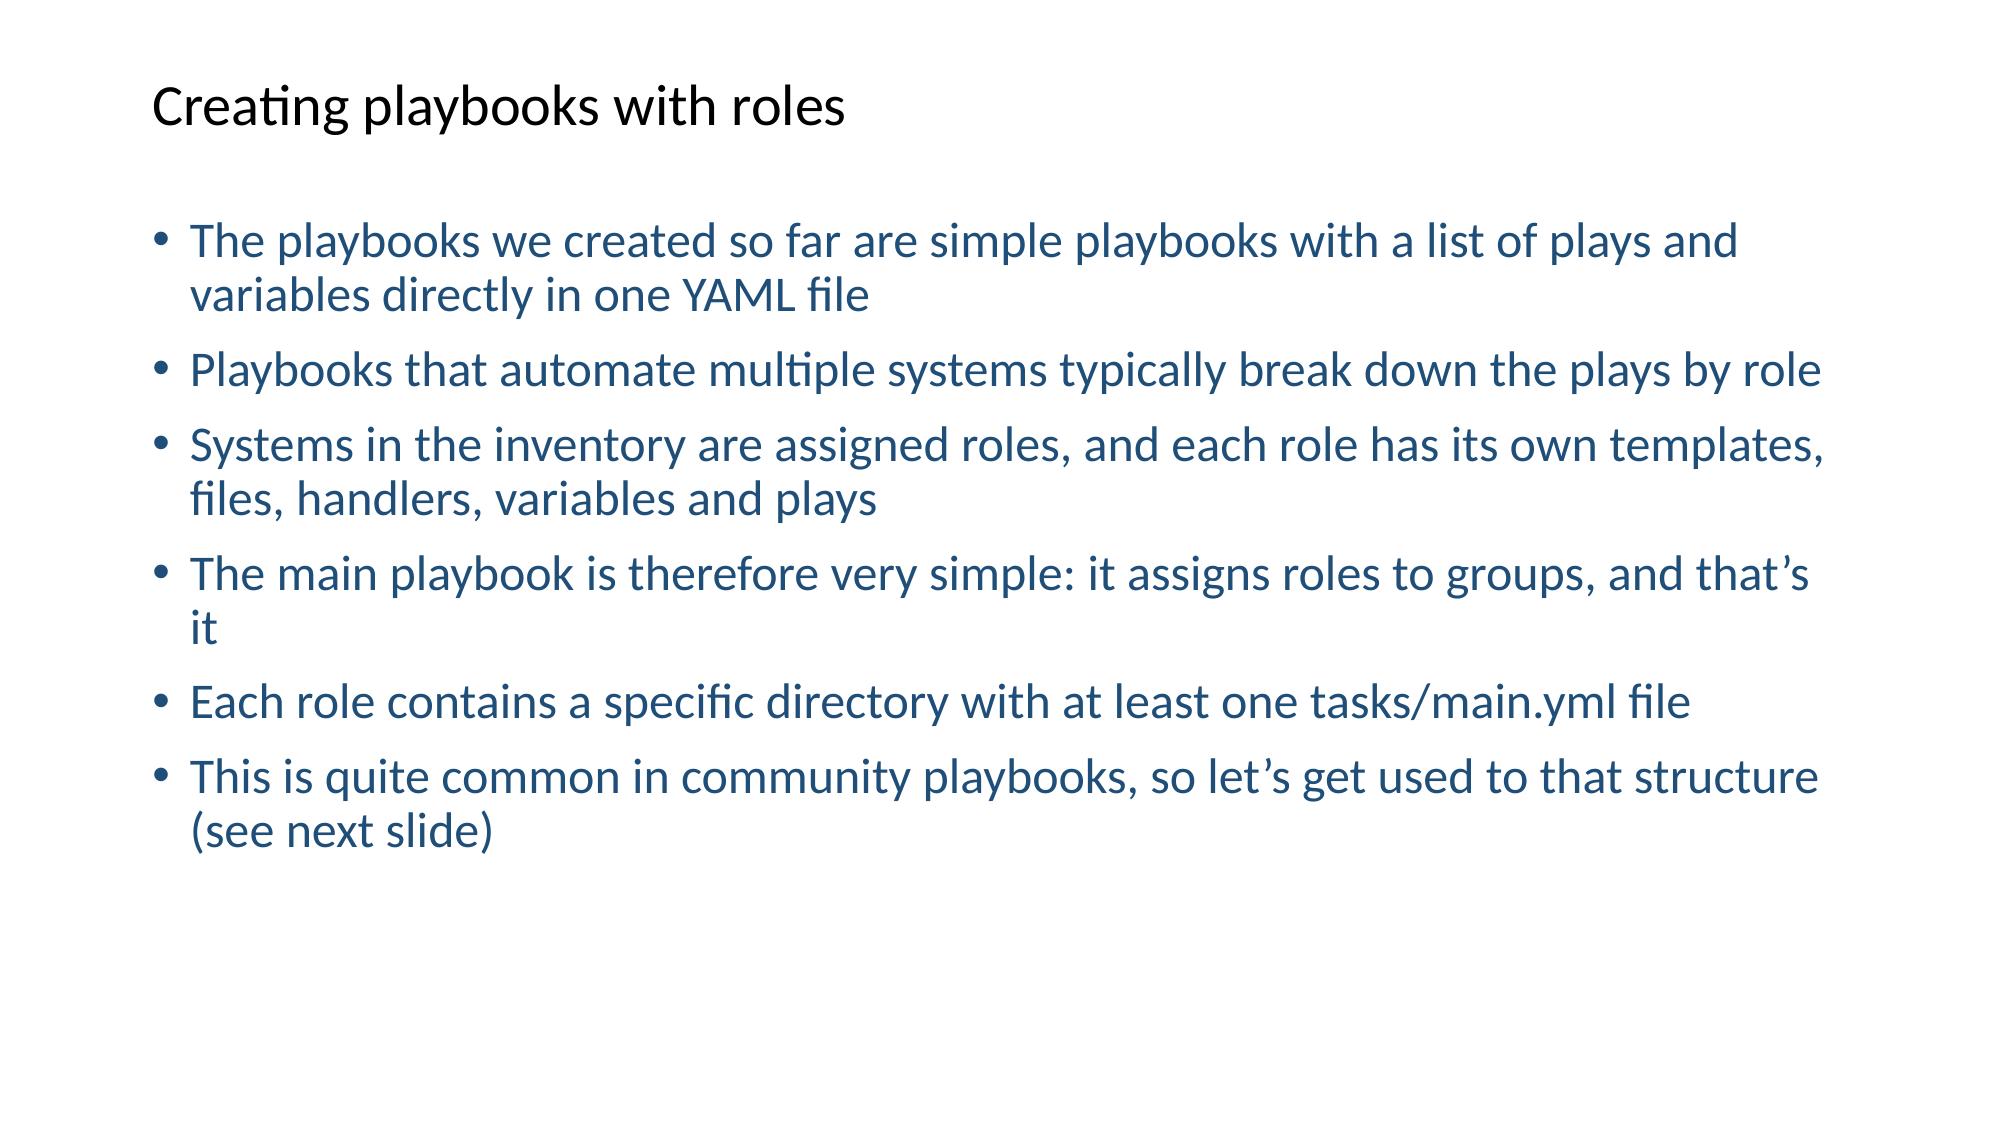

# Creating playbooks with roles
The playbooks we created so far are simple playbooks with a list of plays and variables directly in one YAML file
Playbooks that automate multiple systems typically break down the plays by role
Systems in the inventory are assigned roles, and each role has its own templates, files, handlers, variables and plays
The main playbook is therefore very simple: it assigns roles to groups, and that’s it
Each role contains a specific directory with at least one tasks/main.yml file
This is quite common in community playbooks, so let’s get used to that structure (see next slide)